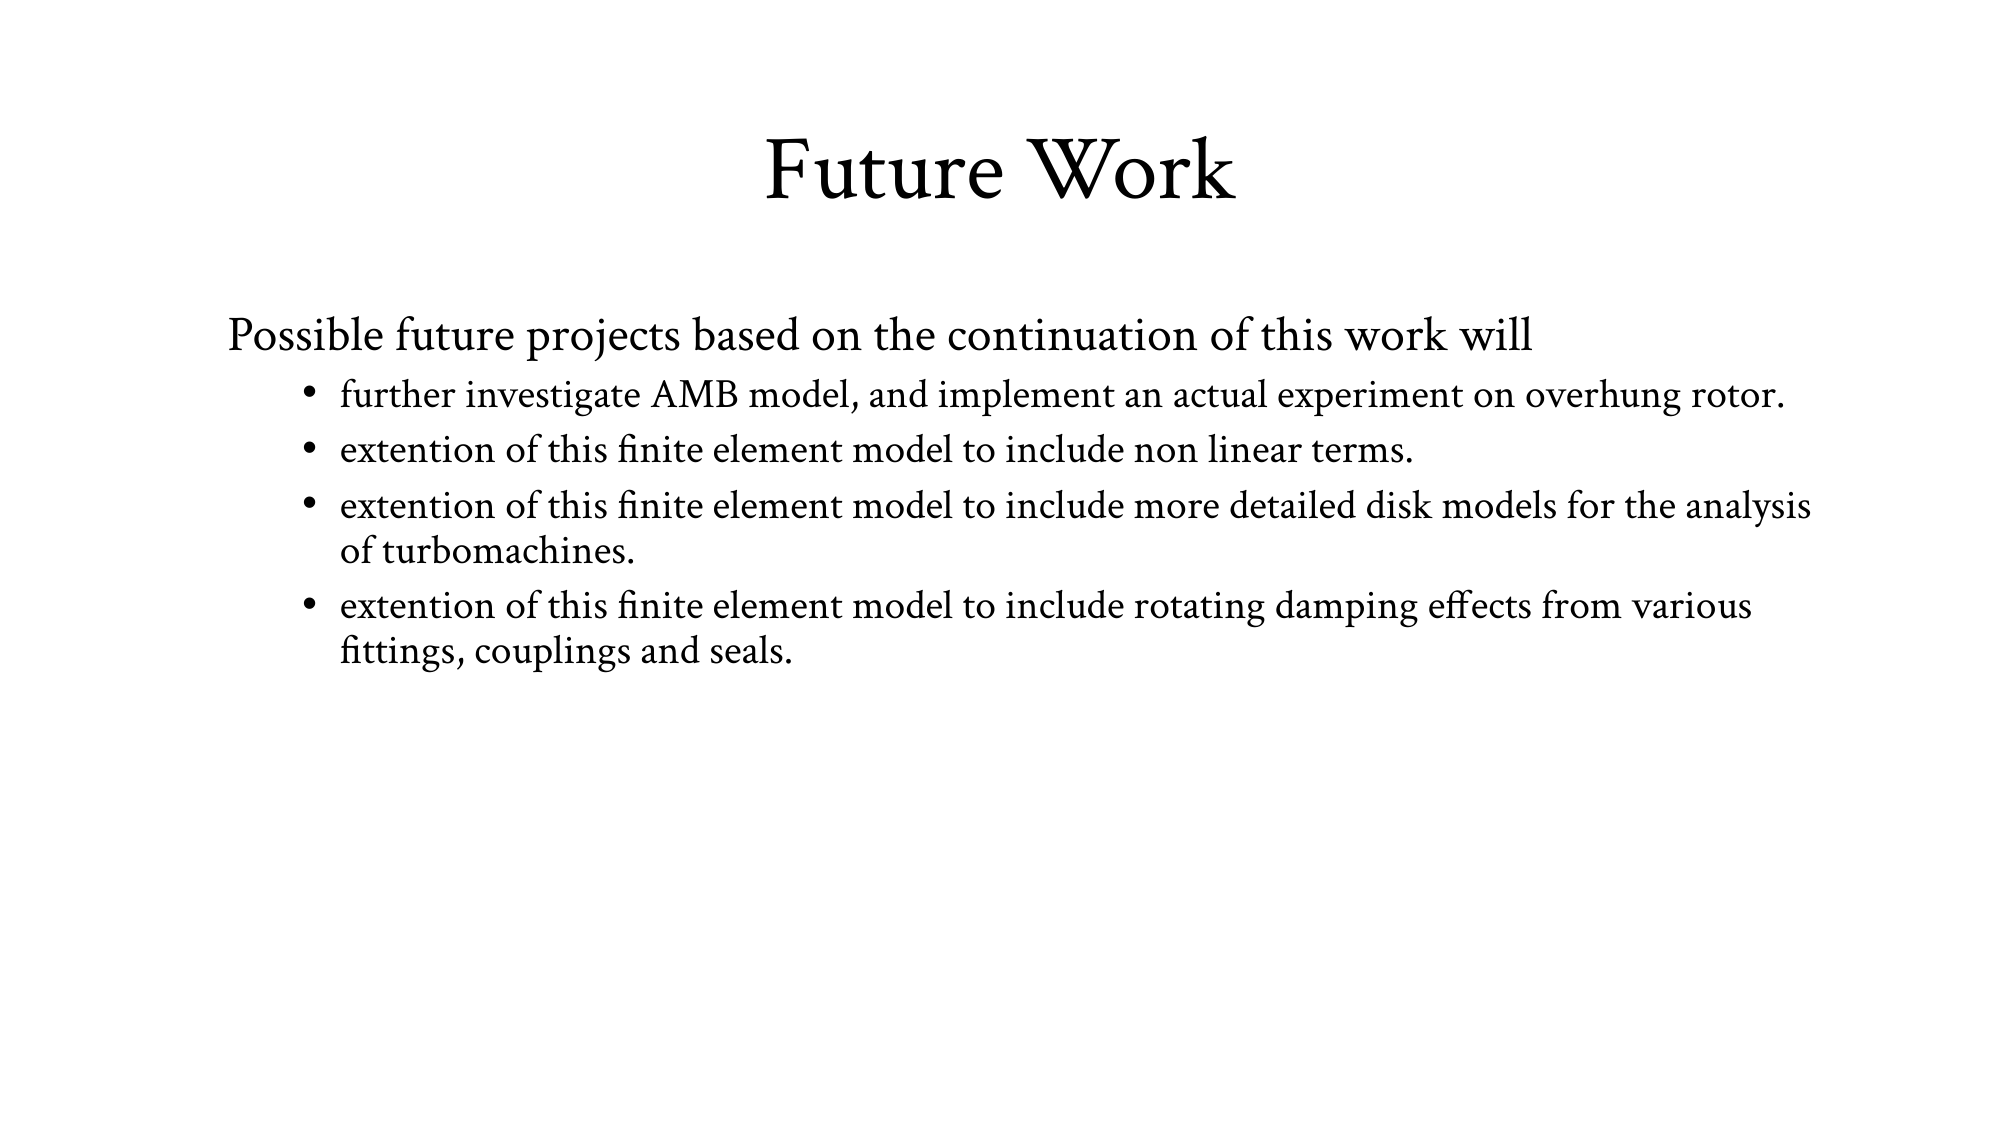

# Future Work
Possible future projects based on the continuation of this work will
further investigate AMB model, and implement an actual experiment on overhung rotor.
extention of this finite element model to include non linear terms.
extention of this finite element model to include more detailed disk models for the analysis of turbomachines.
extention of this finite element model to include rotating damping effects from various fittings, couplings and seals.